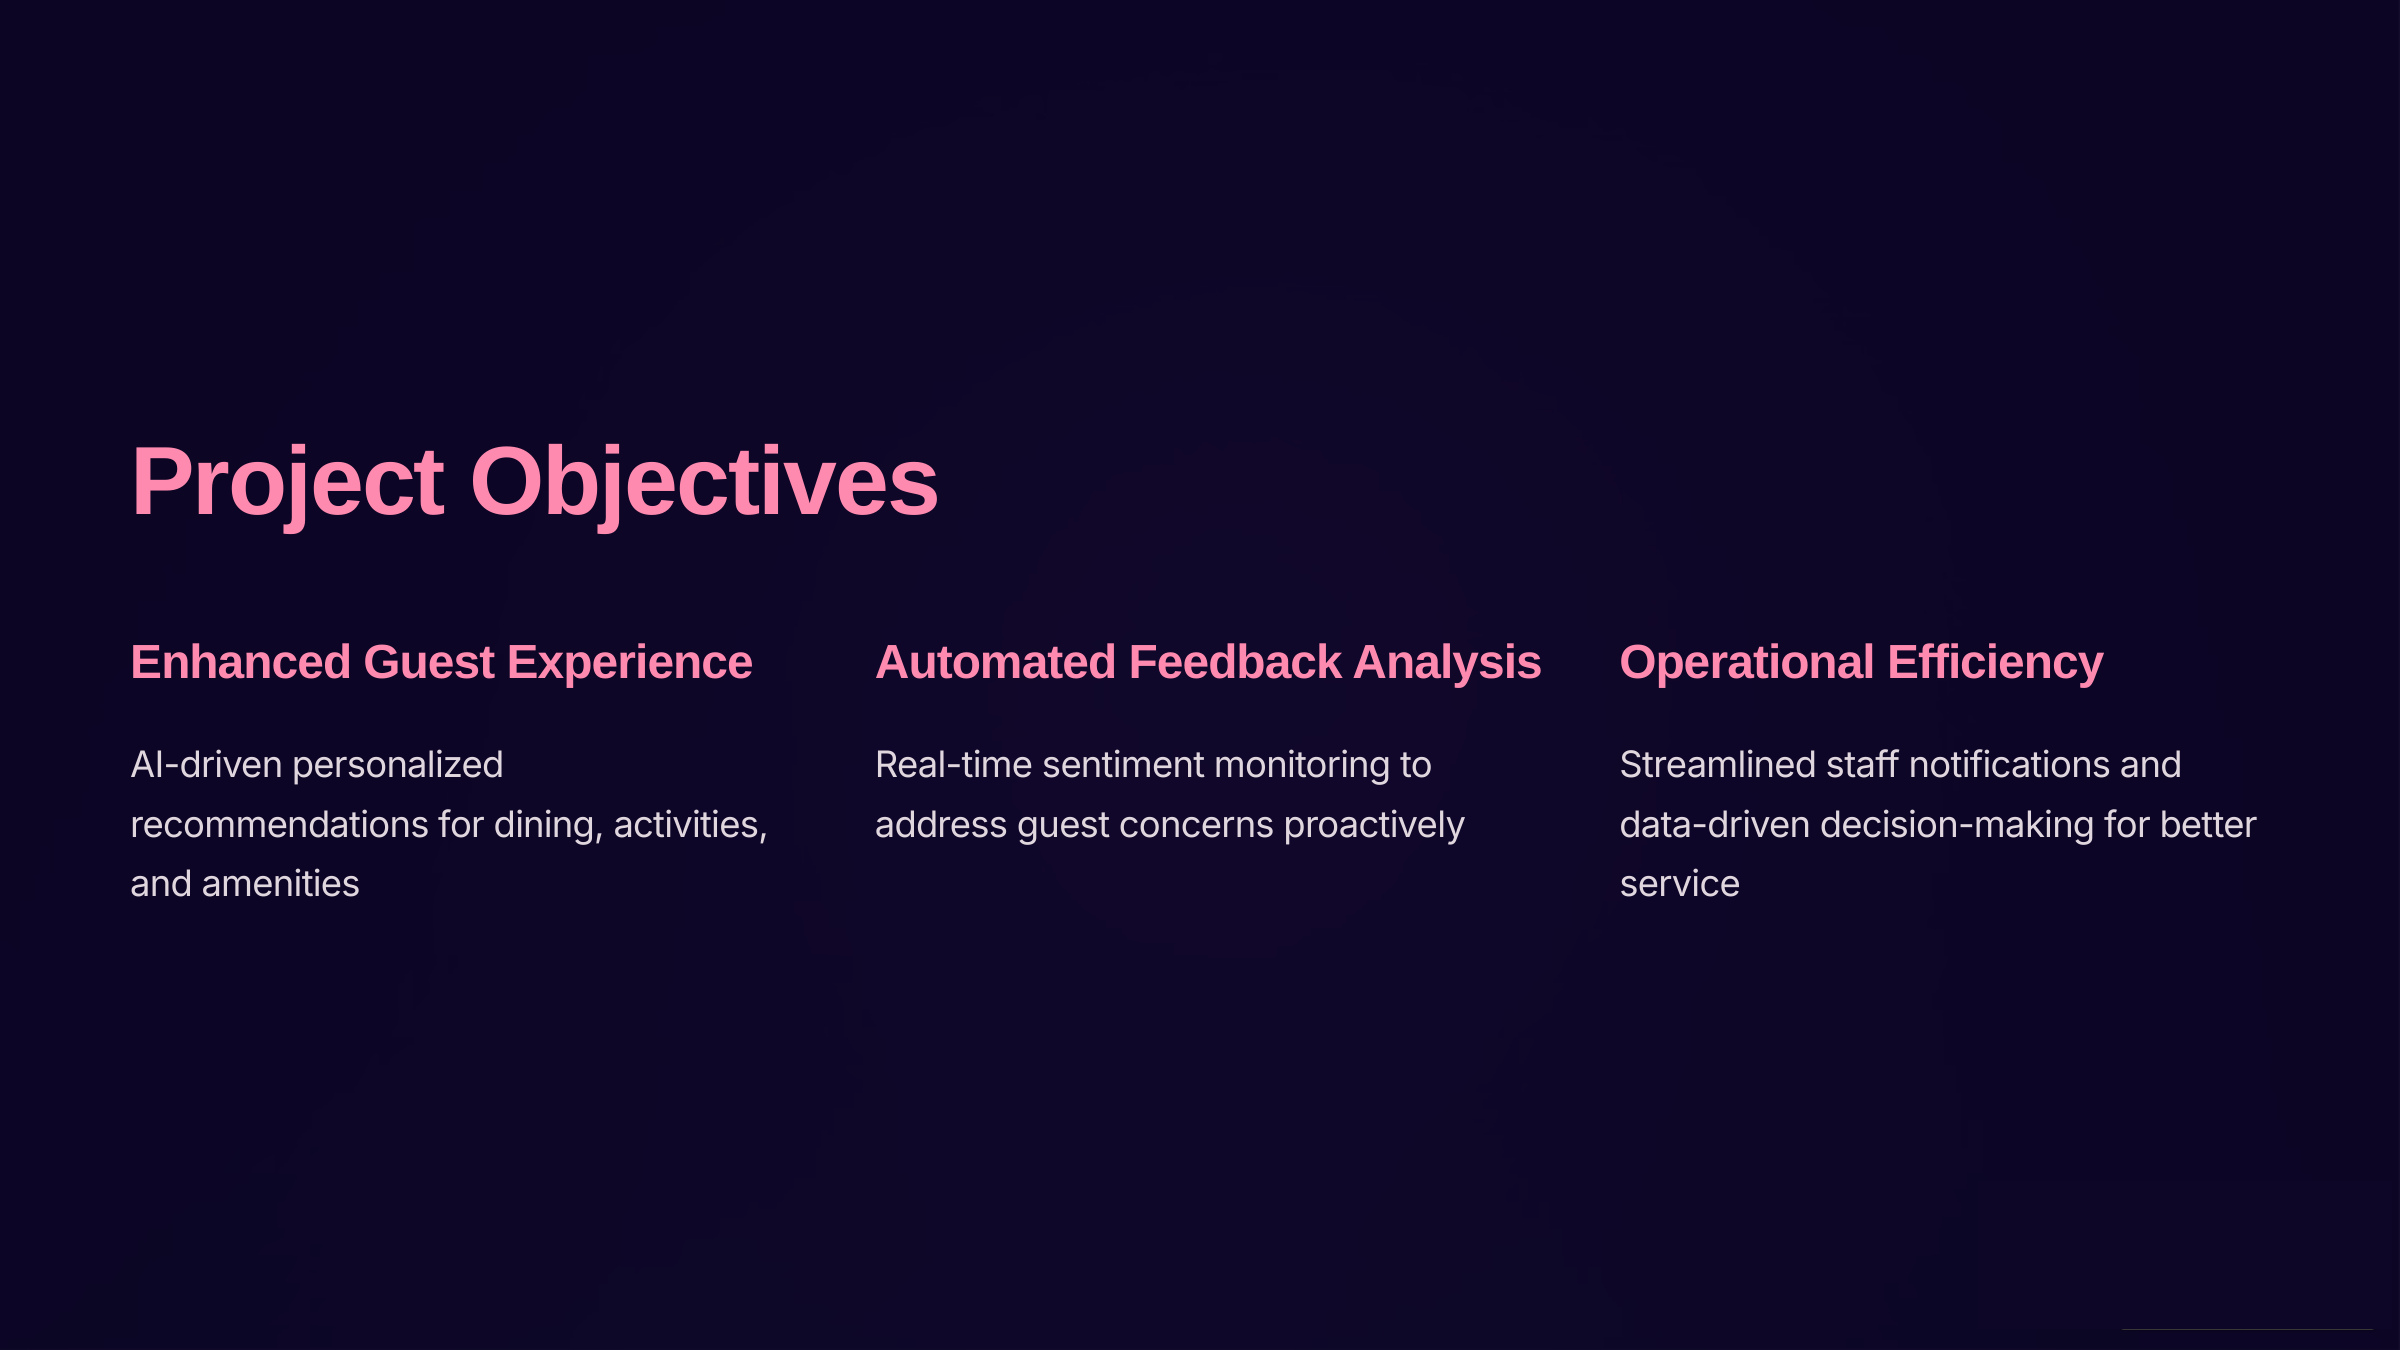

Project Objectives
Enhanced Guest Experience
Automated Feedback Analysis
Operational Efficiency
AI-driven personalized recommendations for dining, activities, and amenities
Real-time sentiment monitoring to address guest concerns proactively
Streamlined staff notifications and data-driven decision-making for better service